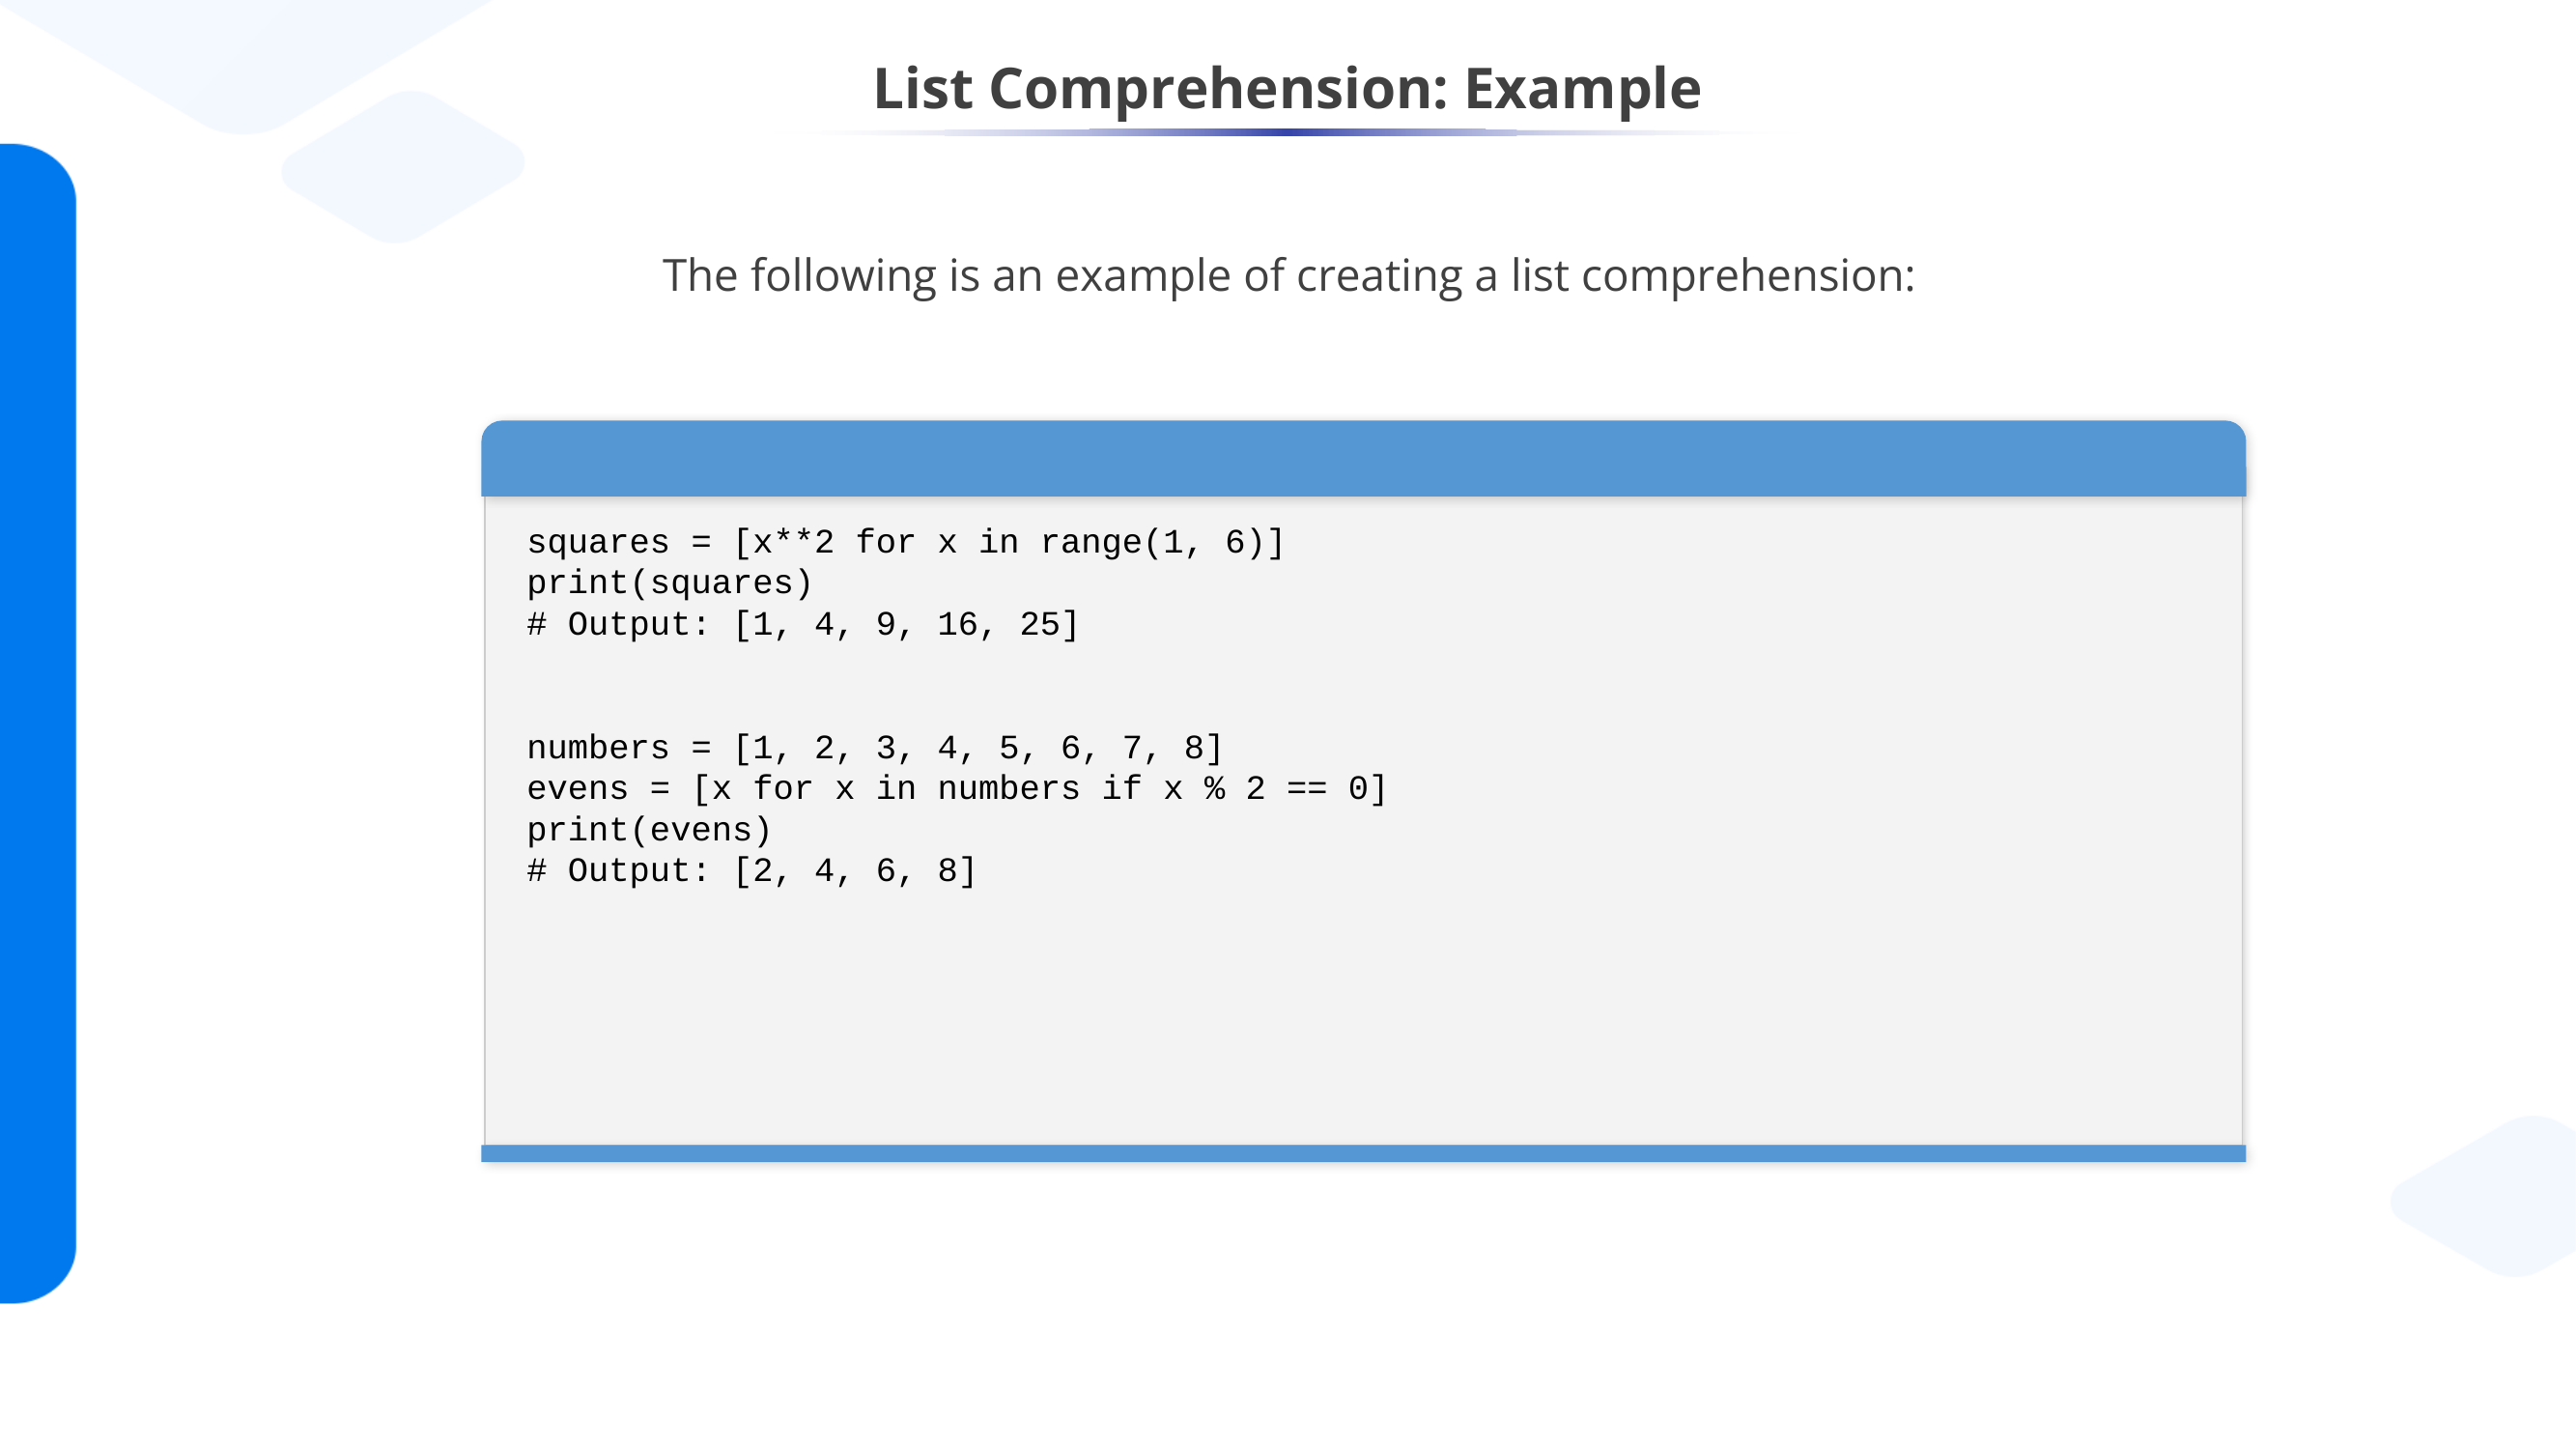

# List Comprehension: Example

The following is an example of creating a list comprehension:

squares = [x**2 for x in range(1, 6)]
print(squares)
# Output: [1, 4, 9, 16, 25]

numbers = [1, 2, 3, 4, 5, 6, 7, 8]
evens = [x for x in numbers if x % 2 == 0]
print(evens)
# Output: [2, 4, 6, 8]